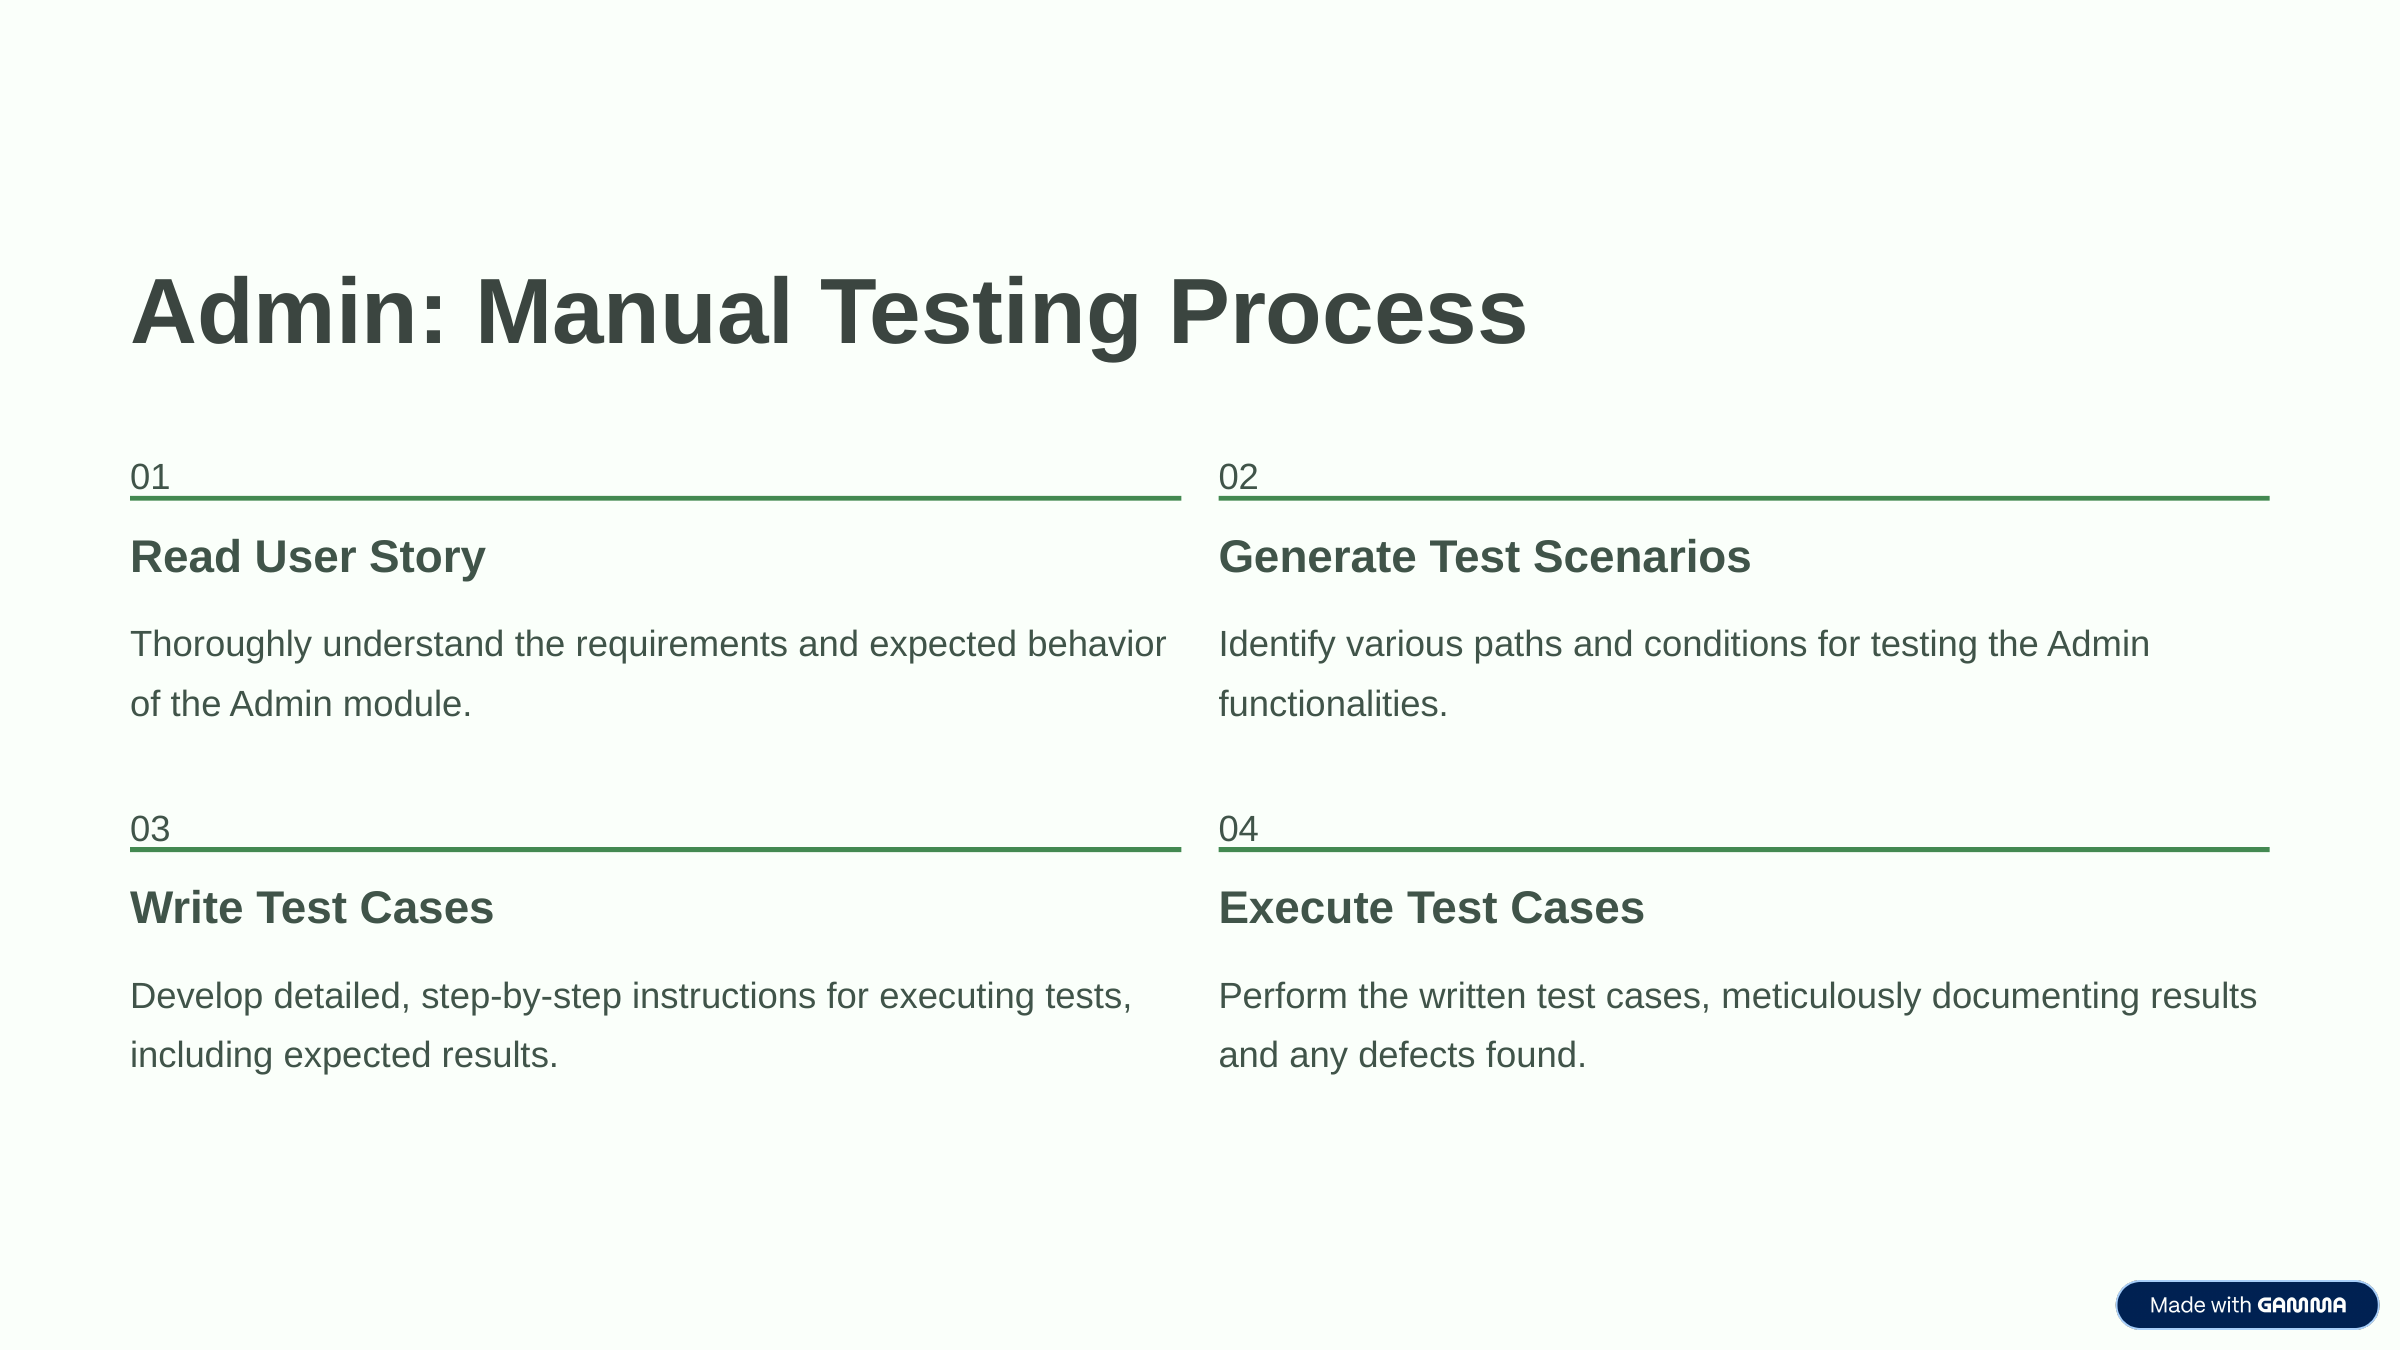

Admin: Manual Testing Process
01
02

Read User Story
Generate Test Scenarios
Thoroughly understand the requirements and expected behavior of the Admin module.
Identify various paths and conditions for testing the Admin functionalities.
03
04

Write Test Cases
Execute Test Cases
Develop detailed, step-by-step instructions for executing tests, including expected results.
Perform the written test cases, meticulously documenting results and any defects found.